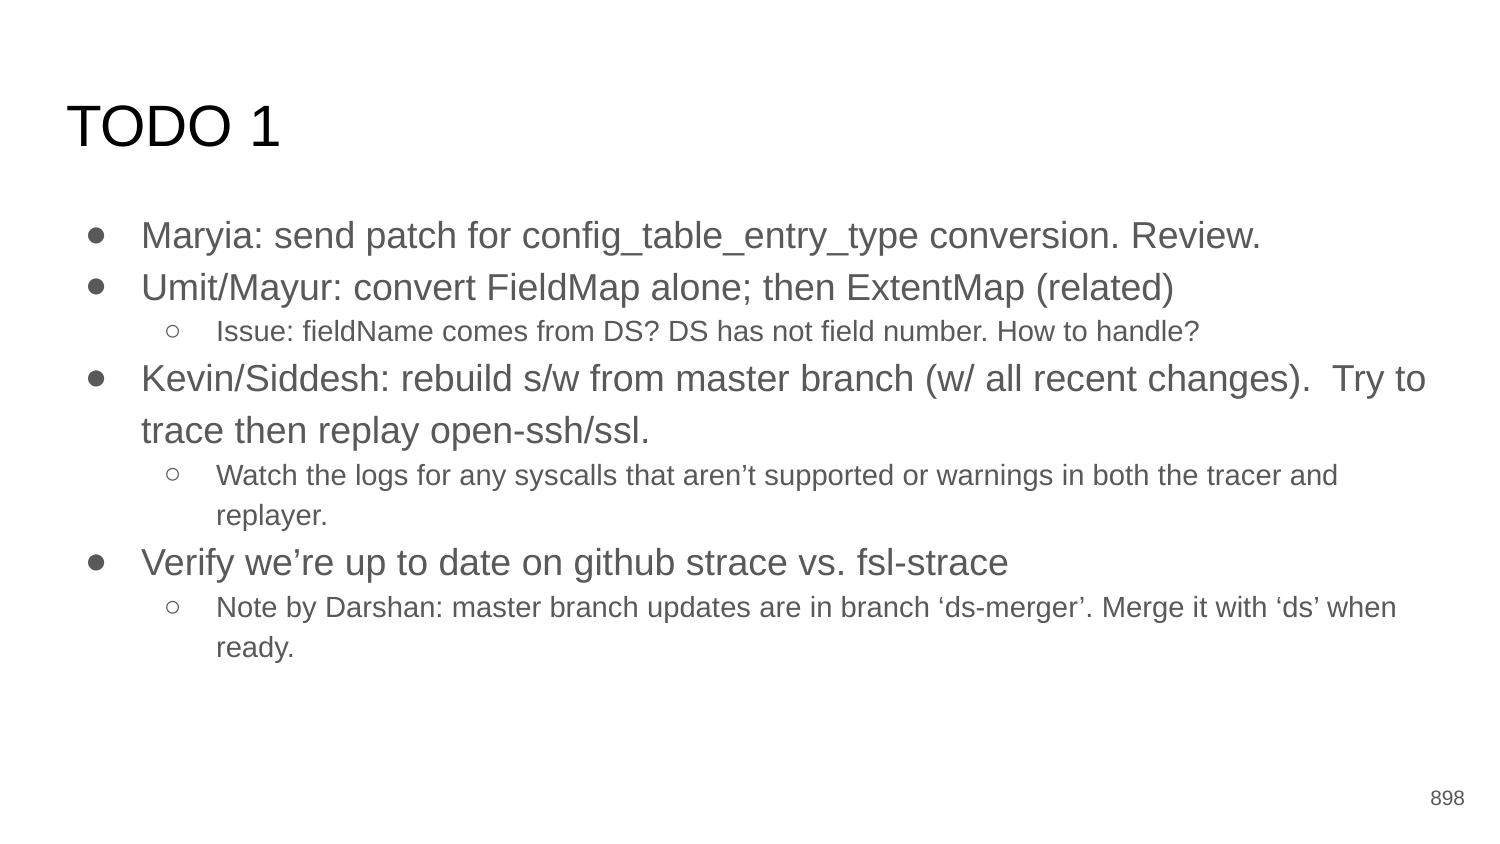

# TODO 1
Maryia: send patch for config_table_entry_type conversion. Review.
Umit/Mayur: convert FieldMap alone; then ExtentMap (related)
Issue: fieldName comes from DS? DS has not field number. How to handle?
Kevin/Siddesh: rebuild s/w from master branch (w/ all recent changes).  Try to trace then replay open-ssh/ssl.
Watch the logs for any syscalls that aren’t supported or warnings in both the tracer and replayer.
Verify we’re up to date on github strace vs. fsl-strace
Note by Darshan: master branch updates are in branch ‘ds-merger’. Merge it with ‘ds’ when ready.

898